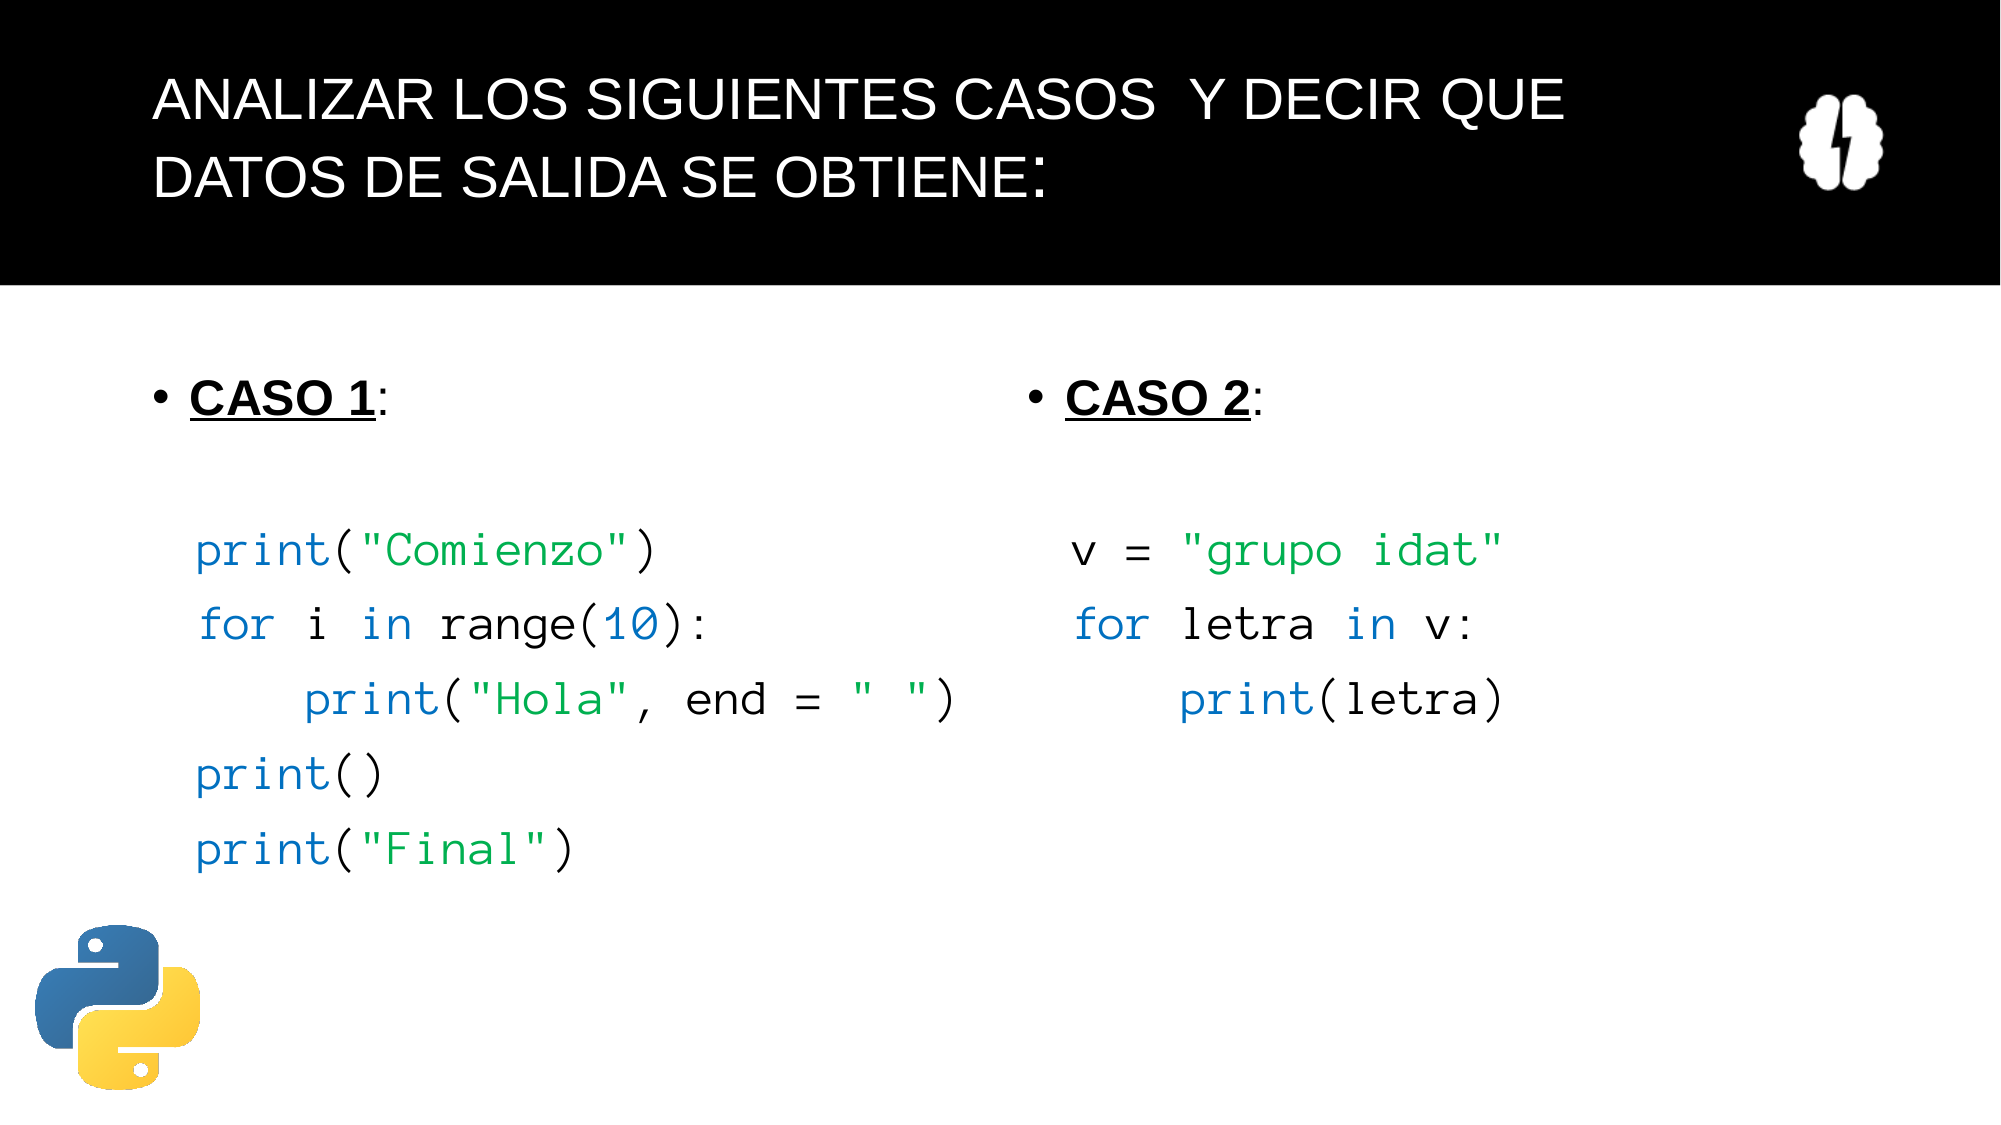

# ANALIZAR LOS SIGUIENTES CASOS  Y DECIR QUE DATOS DE SALIDA SE OBTIENE:
CASO 1:

print("Comienzo")
for i in range(10):
    print("Hola", end = " ")
print()
print("Final")
CASO 2:

v = "grupo idat"
for letra in v:
    print(letra)